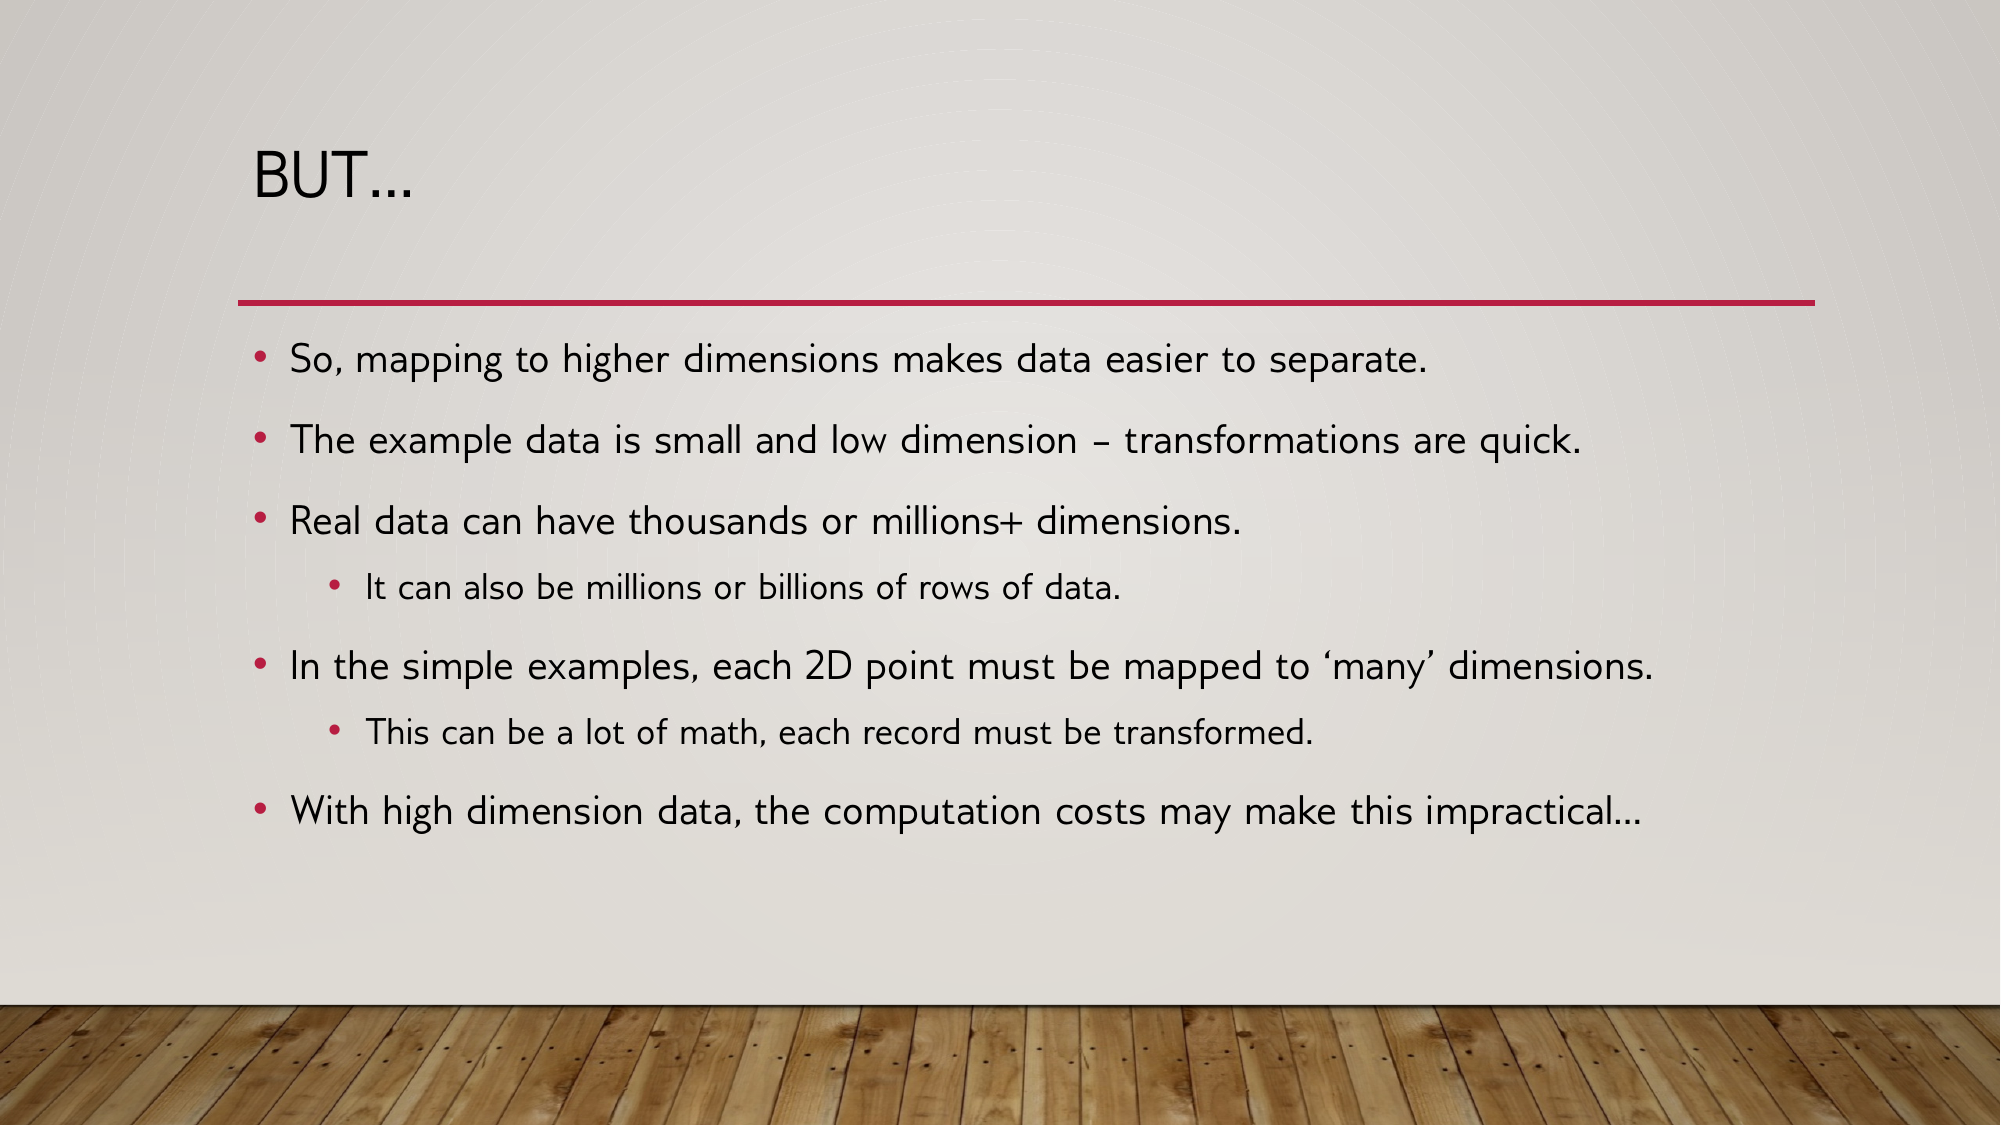

# But…
So, mapping to higher dimensions makes data easier to separate.
The example data is small and low dimension – transformations are quick.
Real data can have thousands or millions+ dimensions.
It can also be millions or billions of rows of data.
In the simple examples, each 2D point must be mapped to ‘many’ dimensions.
This can be a lot of math, each record must be transformed.
With high dimension data, the computation costs may make this impractical…